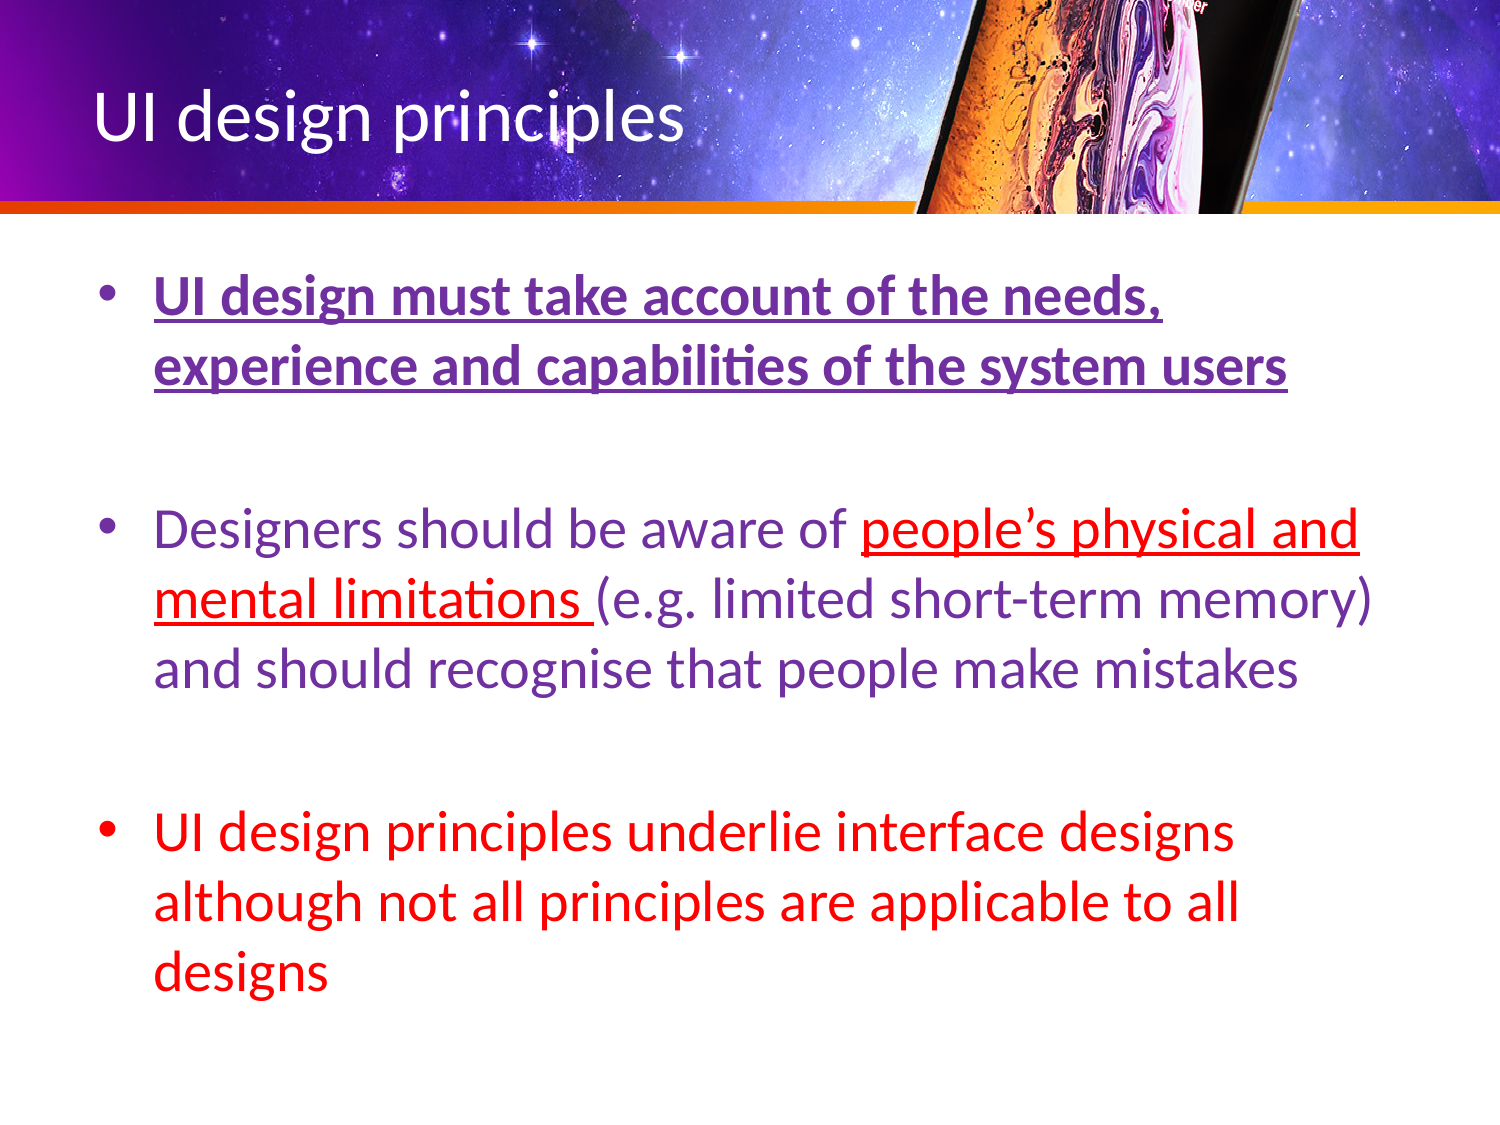

# UI design principles
UI design must take account of the needs, experience and capabilities of the system users

Designers should be aware of people’s physical and mental limitations (e.g. limited short-term memory) and should recognise that people make mistakes

UI design principles underlie interface designs although not all principles are applicable to all designs